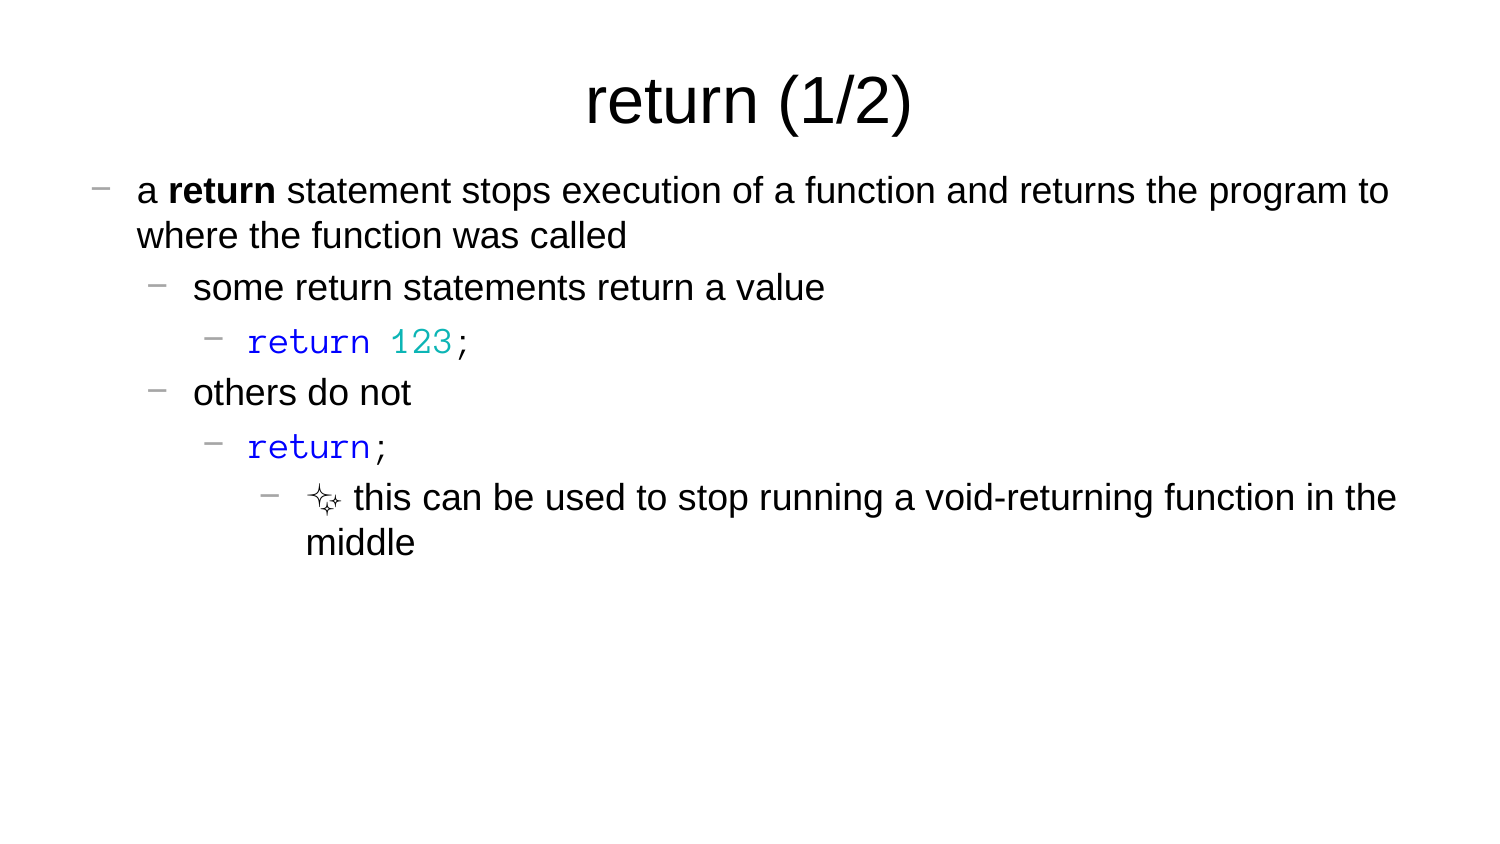

# return (1/2)
a return statement stops execution of a function and returns the program to where the function was called
some return statements return a value
return 123;
others do not
return;
✨ this can be used to stop running a void-returning function in the middle